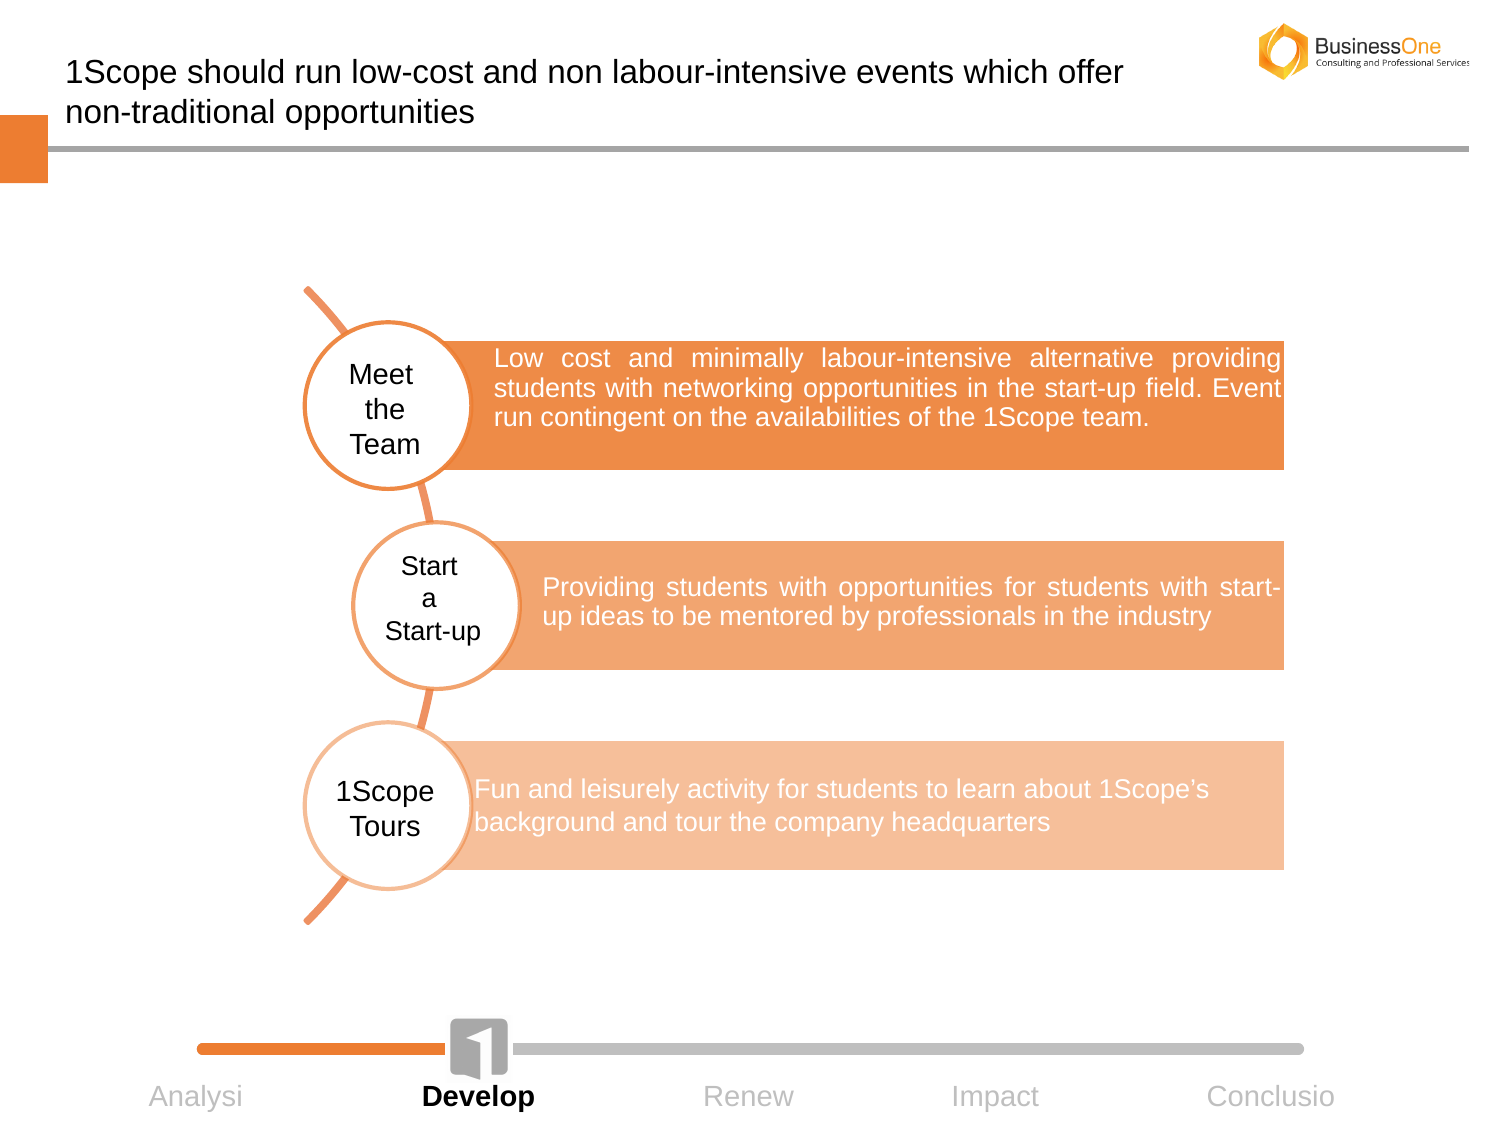

1Scope should run low-cost and non labour-intensive events which offer non-traditional opportunities

Low cost and minimally labour-intensive alternative providing students with networking opportunities in the start-up field. Event run contingent on the availabilities of the 1Scope team.

Providing students with opportunities for students with start-up ideas to be mentored by professionals in the industry

Meet
the Team
Start
a
Start-up
1Scope Tours
Fun and leisurely activity for students to learn about 1Scope’s background and tour the company headquarters